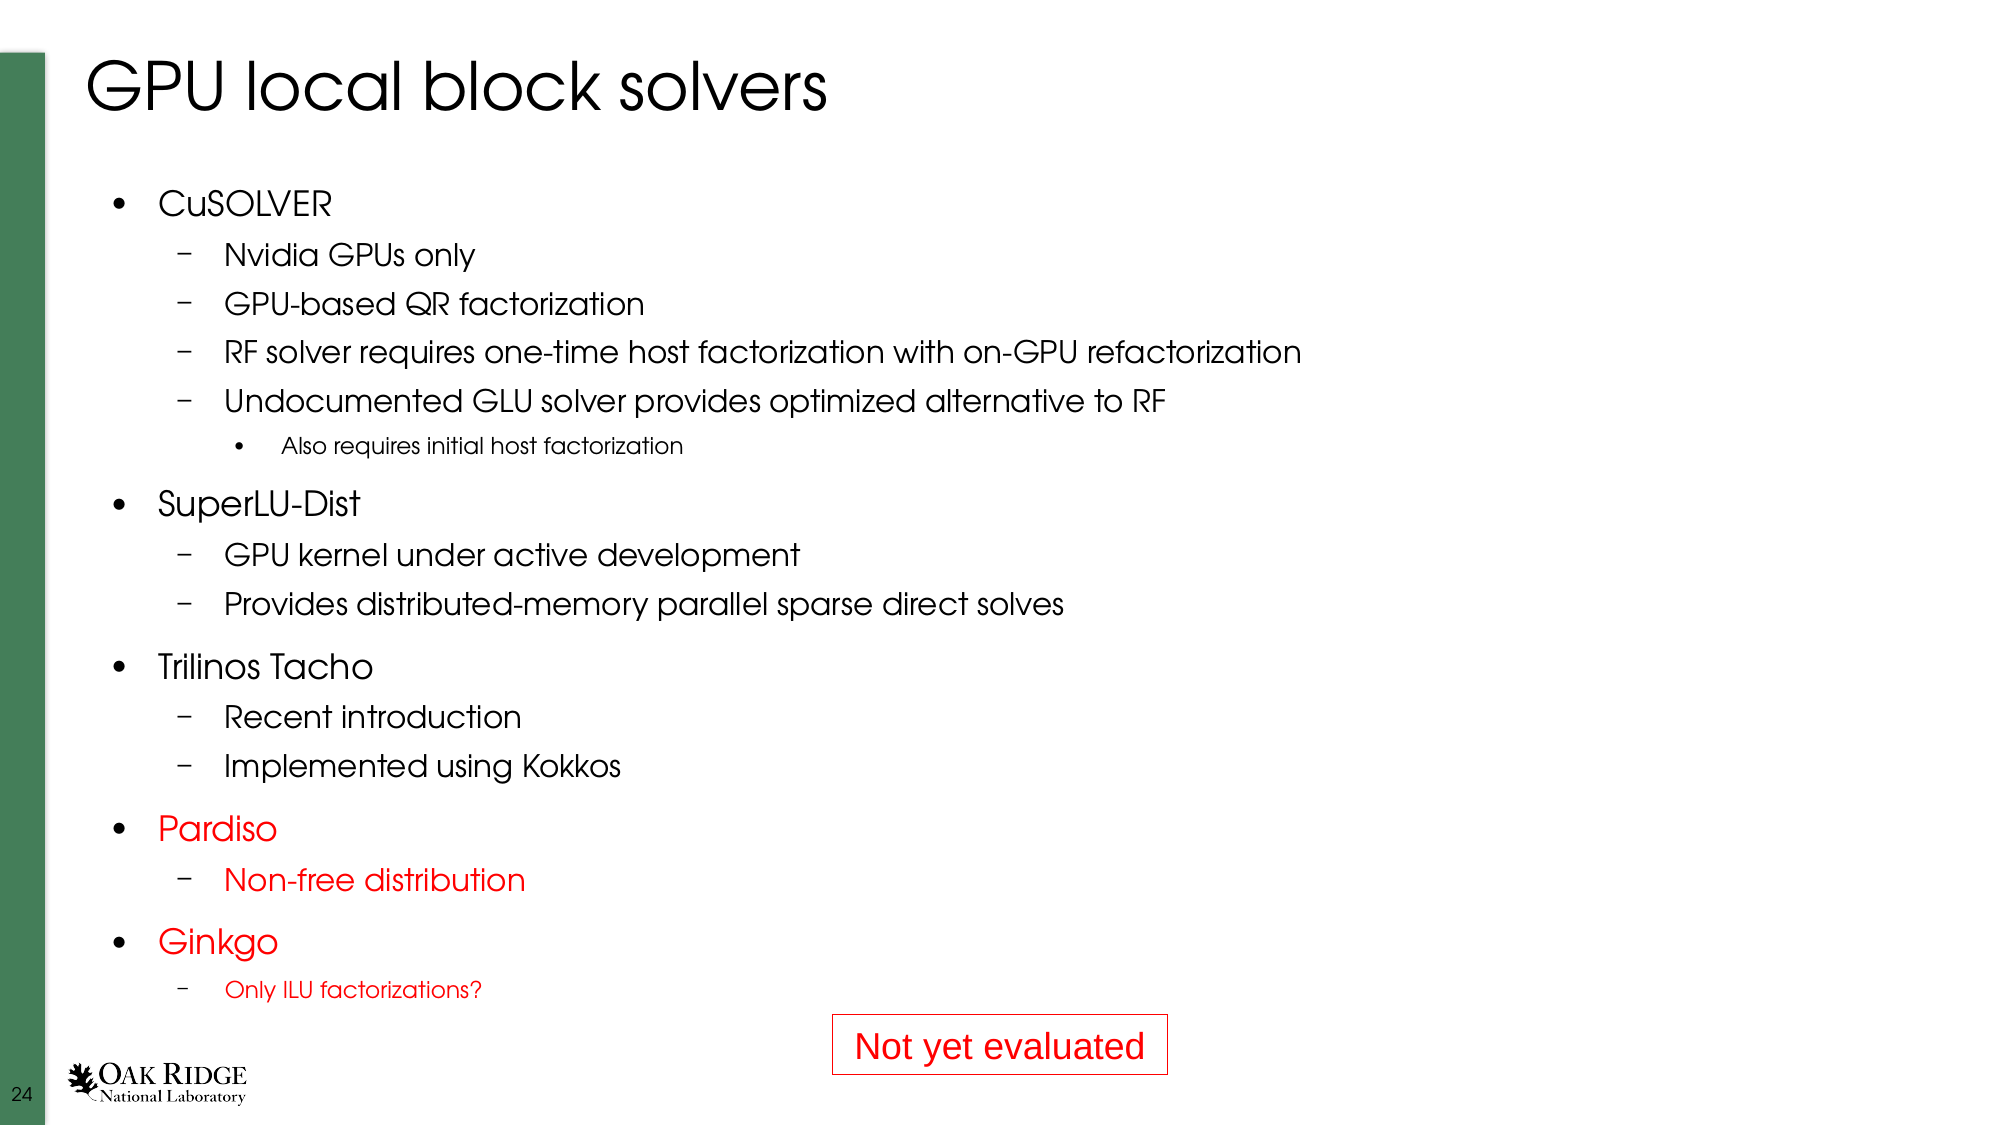

# GPU local block solvers
CuSOLVER
Nvidia GPUs only
GPU-based QR factorization
RF solver requires one-time host factorization with on-GPU refactorization
Undocumented GLU solver provides optimized alternative to RF
Also requires initial host factorization
SuperLU-Dist
GPU kernel under active development
Provides distributed-memory parallel sparse direct solves
Trilinos Tacho
Recent introduction
Implemented using Kokkos
Pardiso
Non-free distribution
Ginkgo
Only ILU factorizations?
Not yet evaluated